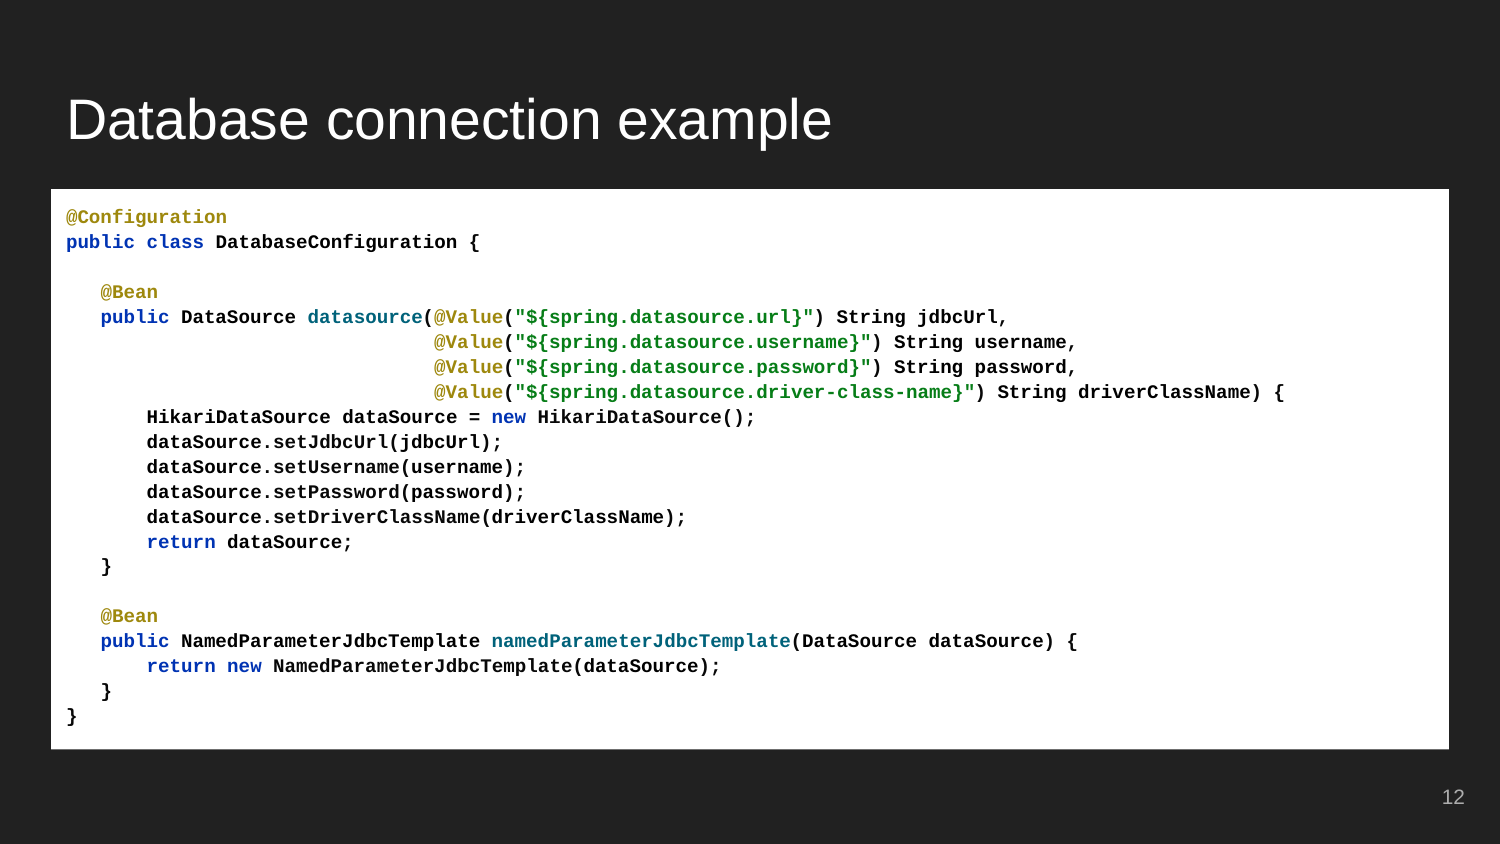

# Database connection example
@Configuration
public class DatabaseConfiguration {

   @Bean
   public DataSource datasource(@Value("${spring.datasource.url}") String jdbcUrl,
                                @Value("${spring.datasource.username}") String username,
                                @Value("${spring.datasource.password}") String password,
                                @Value("${spring.datasource.driver-class-name}") String driverClassName) {
       HikariDataSource dataSource = new HikariDataSource();
       dataSource.setJdbcUrl(jdbcUrl);
       dataSource.setUsername(username);
       dataSource.setPassword(password);
       dataSource.setDriverClassName(driverClassName);
       return dataSource;
   }

   @Bean
   public NamedParameterJdbcTemplate namedParameterJdbcTemplate(DataSource dataSource) {
       return new NamedParameterJdbcTemplate(dataSource);
   }
}
12